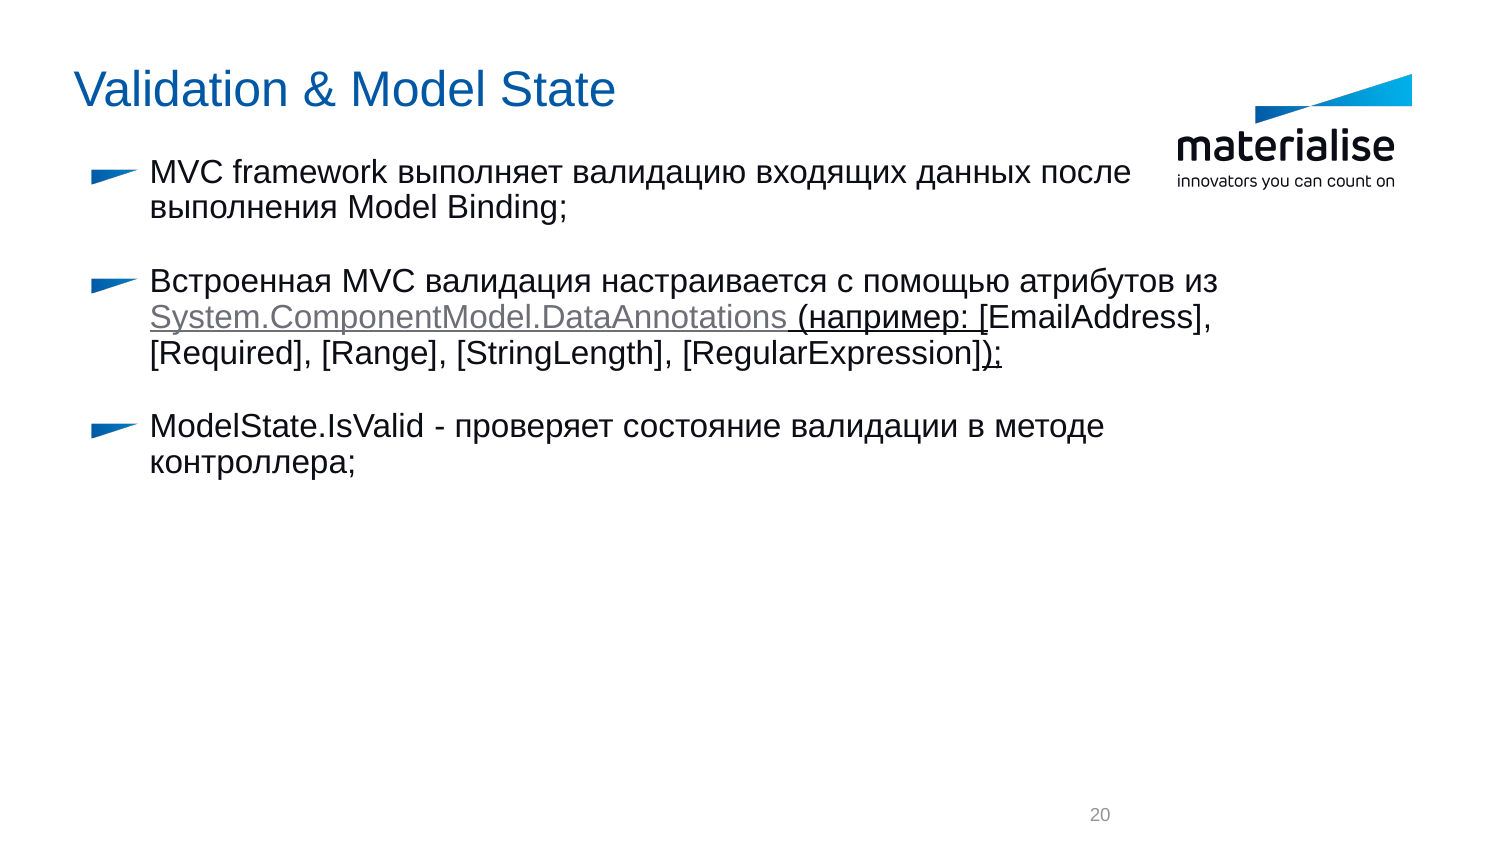

# Validation & Model State
MVC framework выполняет валидацию входящих данных после выполнения Model Binding;
Встроенная MVC валидация настраивается с помощью атрибутов из System.ComponentModel.DataAnnotations (например: [EmailAddress], [Required], [Range], [StringLength], [RegularExpression]);
ModelState.IsValid - проверяет состояние валидации в методе контроллера;
20